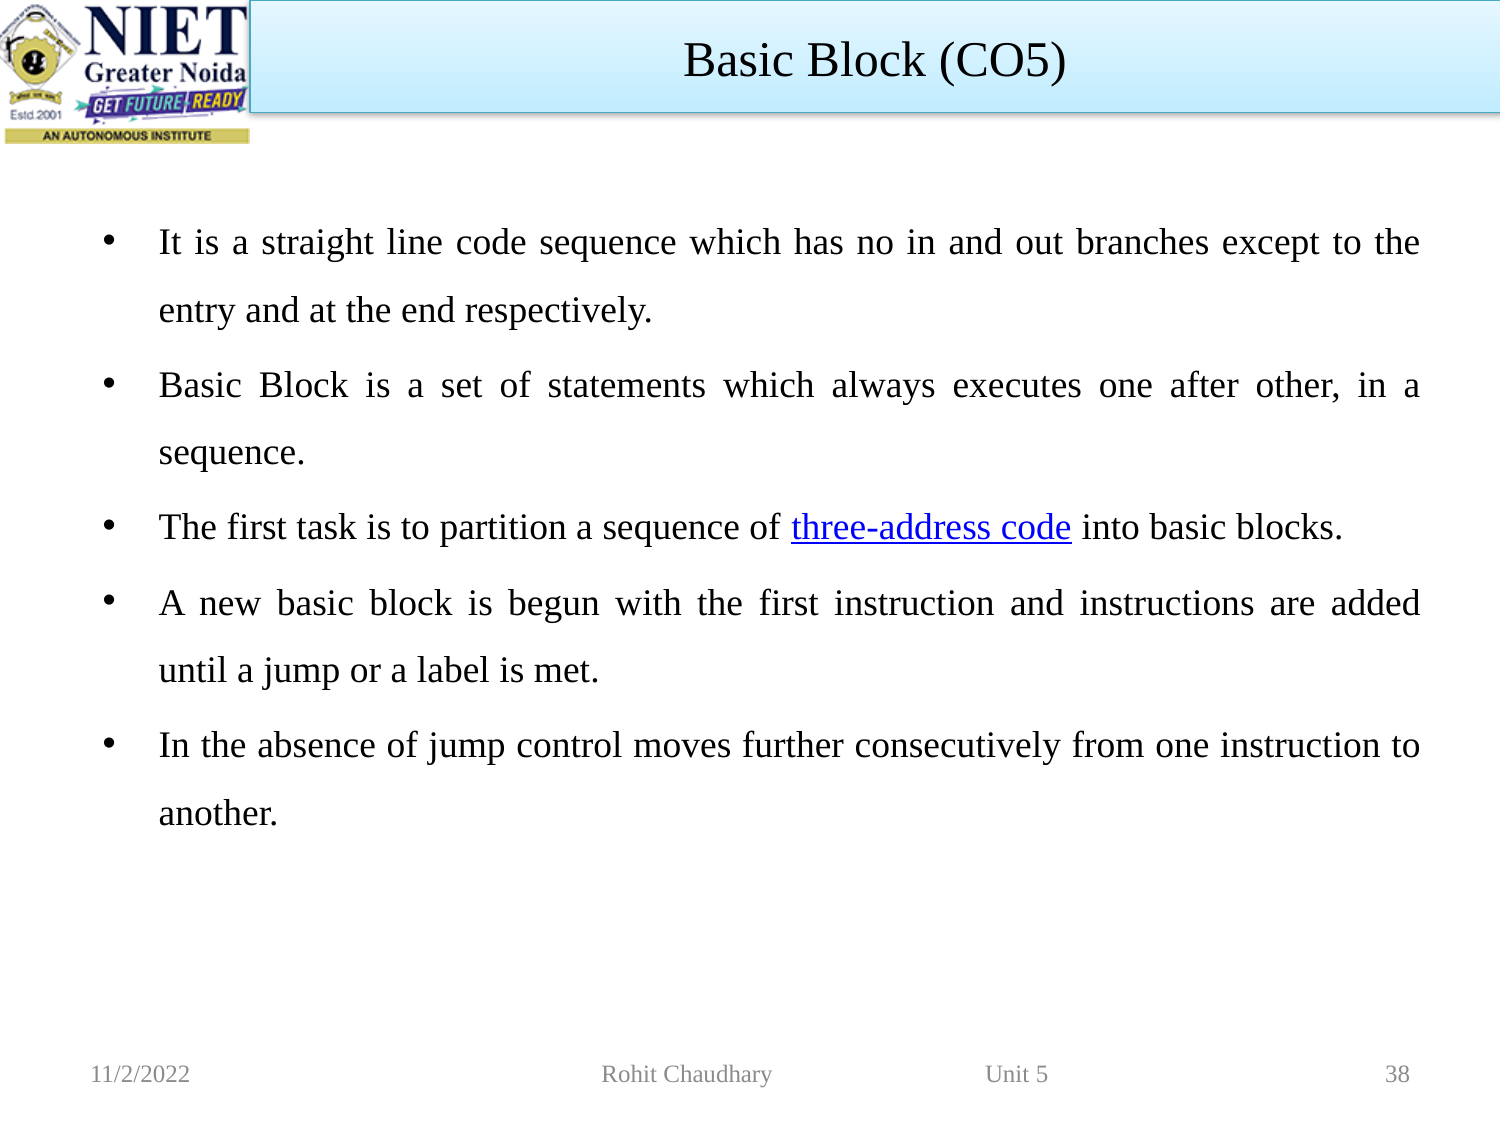

Basic Block (CO5)
It is a straight line code sequence which has no in and out branches except to the entry and at the end respectively.
Basic Block is a set of statements which always executes one after other, in a sequence.
The first task is to partition a sequence of three-address code into basic blocks.
A new basic block is begun with the first instruction and instructions are added until a jump or a label is met.
In the absence of jump control moves further consecutively from one instruction to another.

11/2/2022
Rohit Chaudhary                                  Unit 5
38